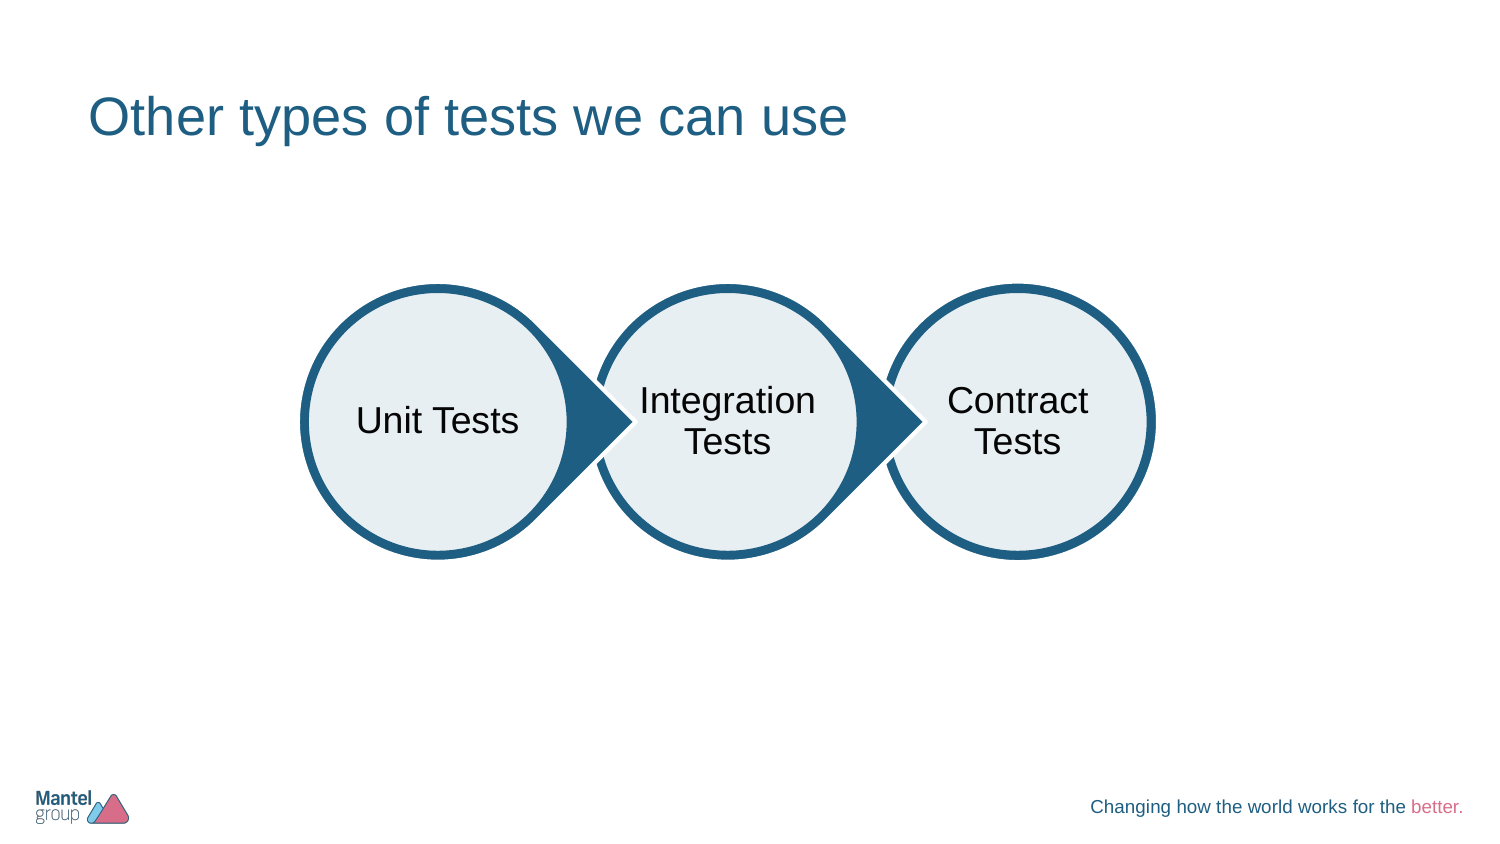

# Other types of tests we can use
Contract Tests
Integration Tests
Unit Tests